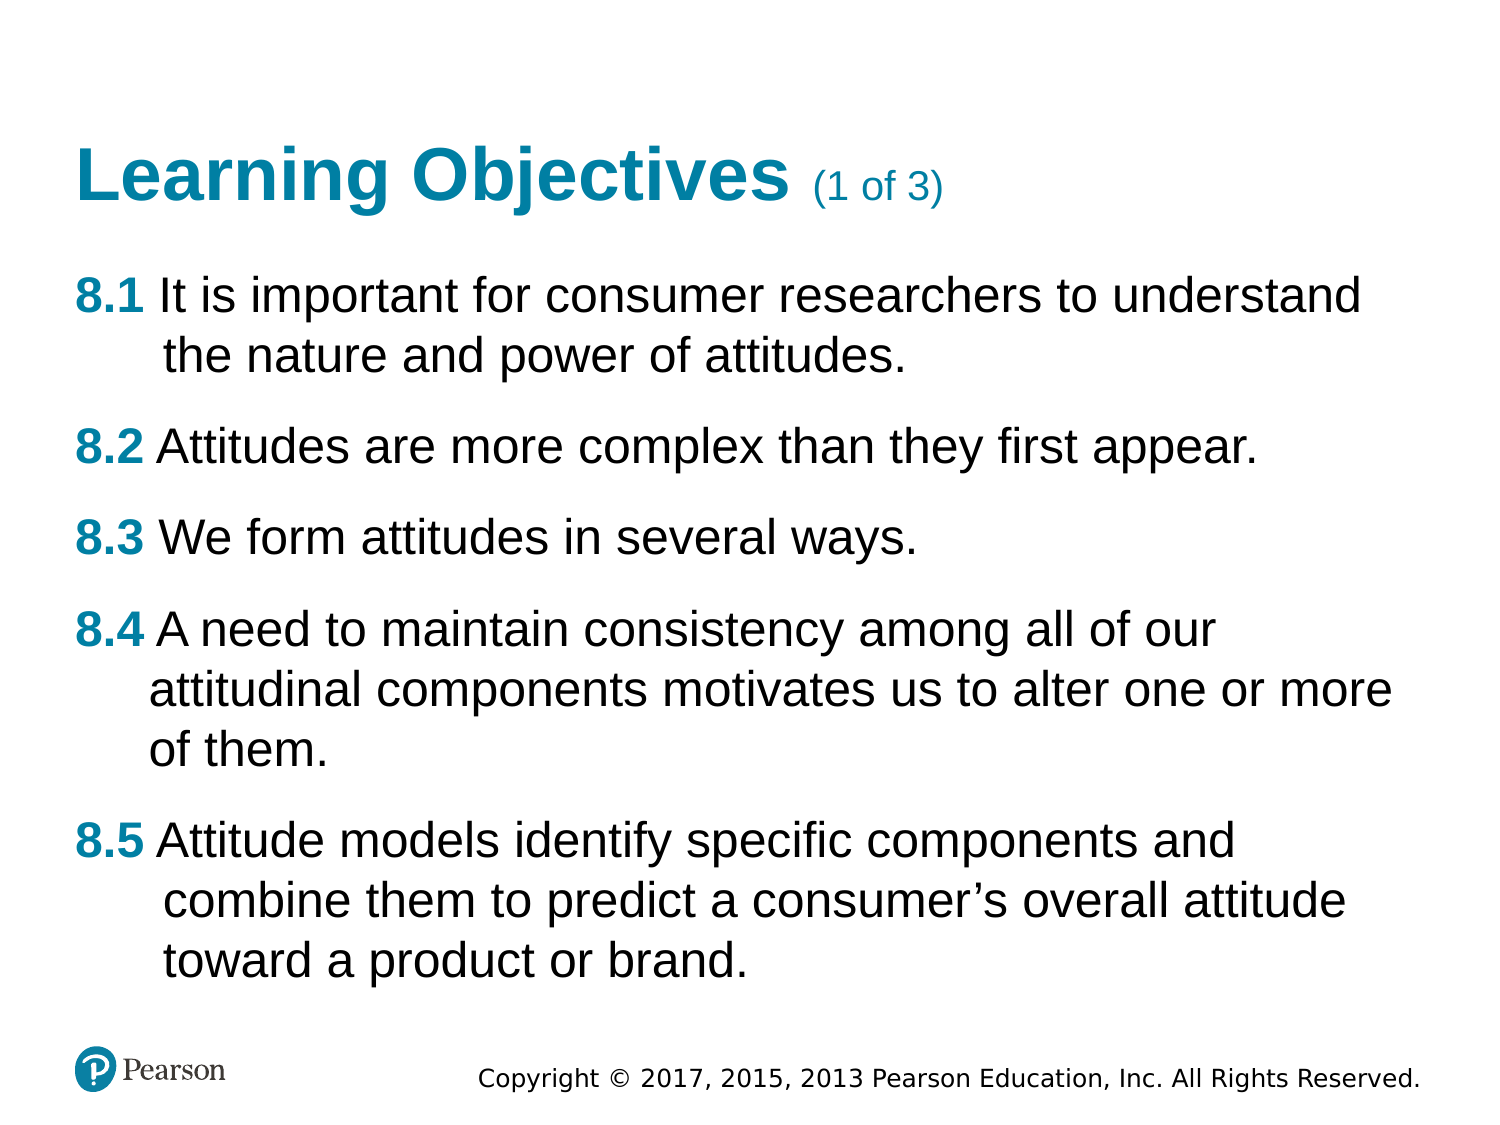

# Learning Objectives (1 of 3)
8.1 It is important for consumer researchers to understand the nature and power of attitudes.
8.2 Attitudes are more complex than they first appear.
8.3 We form attitudes in several ways.
8.4 A need to maintain consistency among all of our attitudinal components motivates us to alter one or more of them.
8.5 Attitude models identify specific components and combine them to predict a consumer’s overall attitude toward a product or brand.